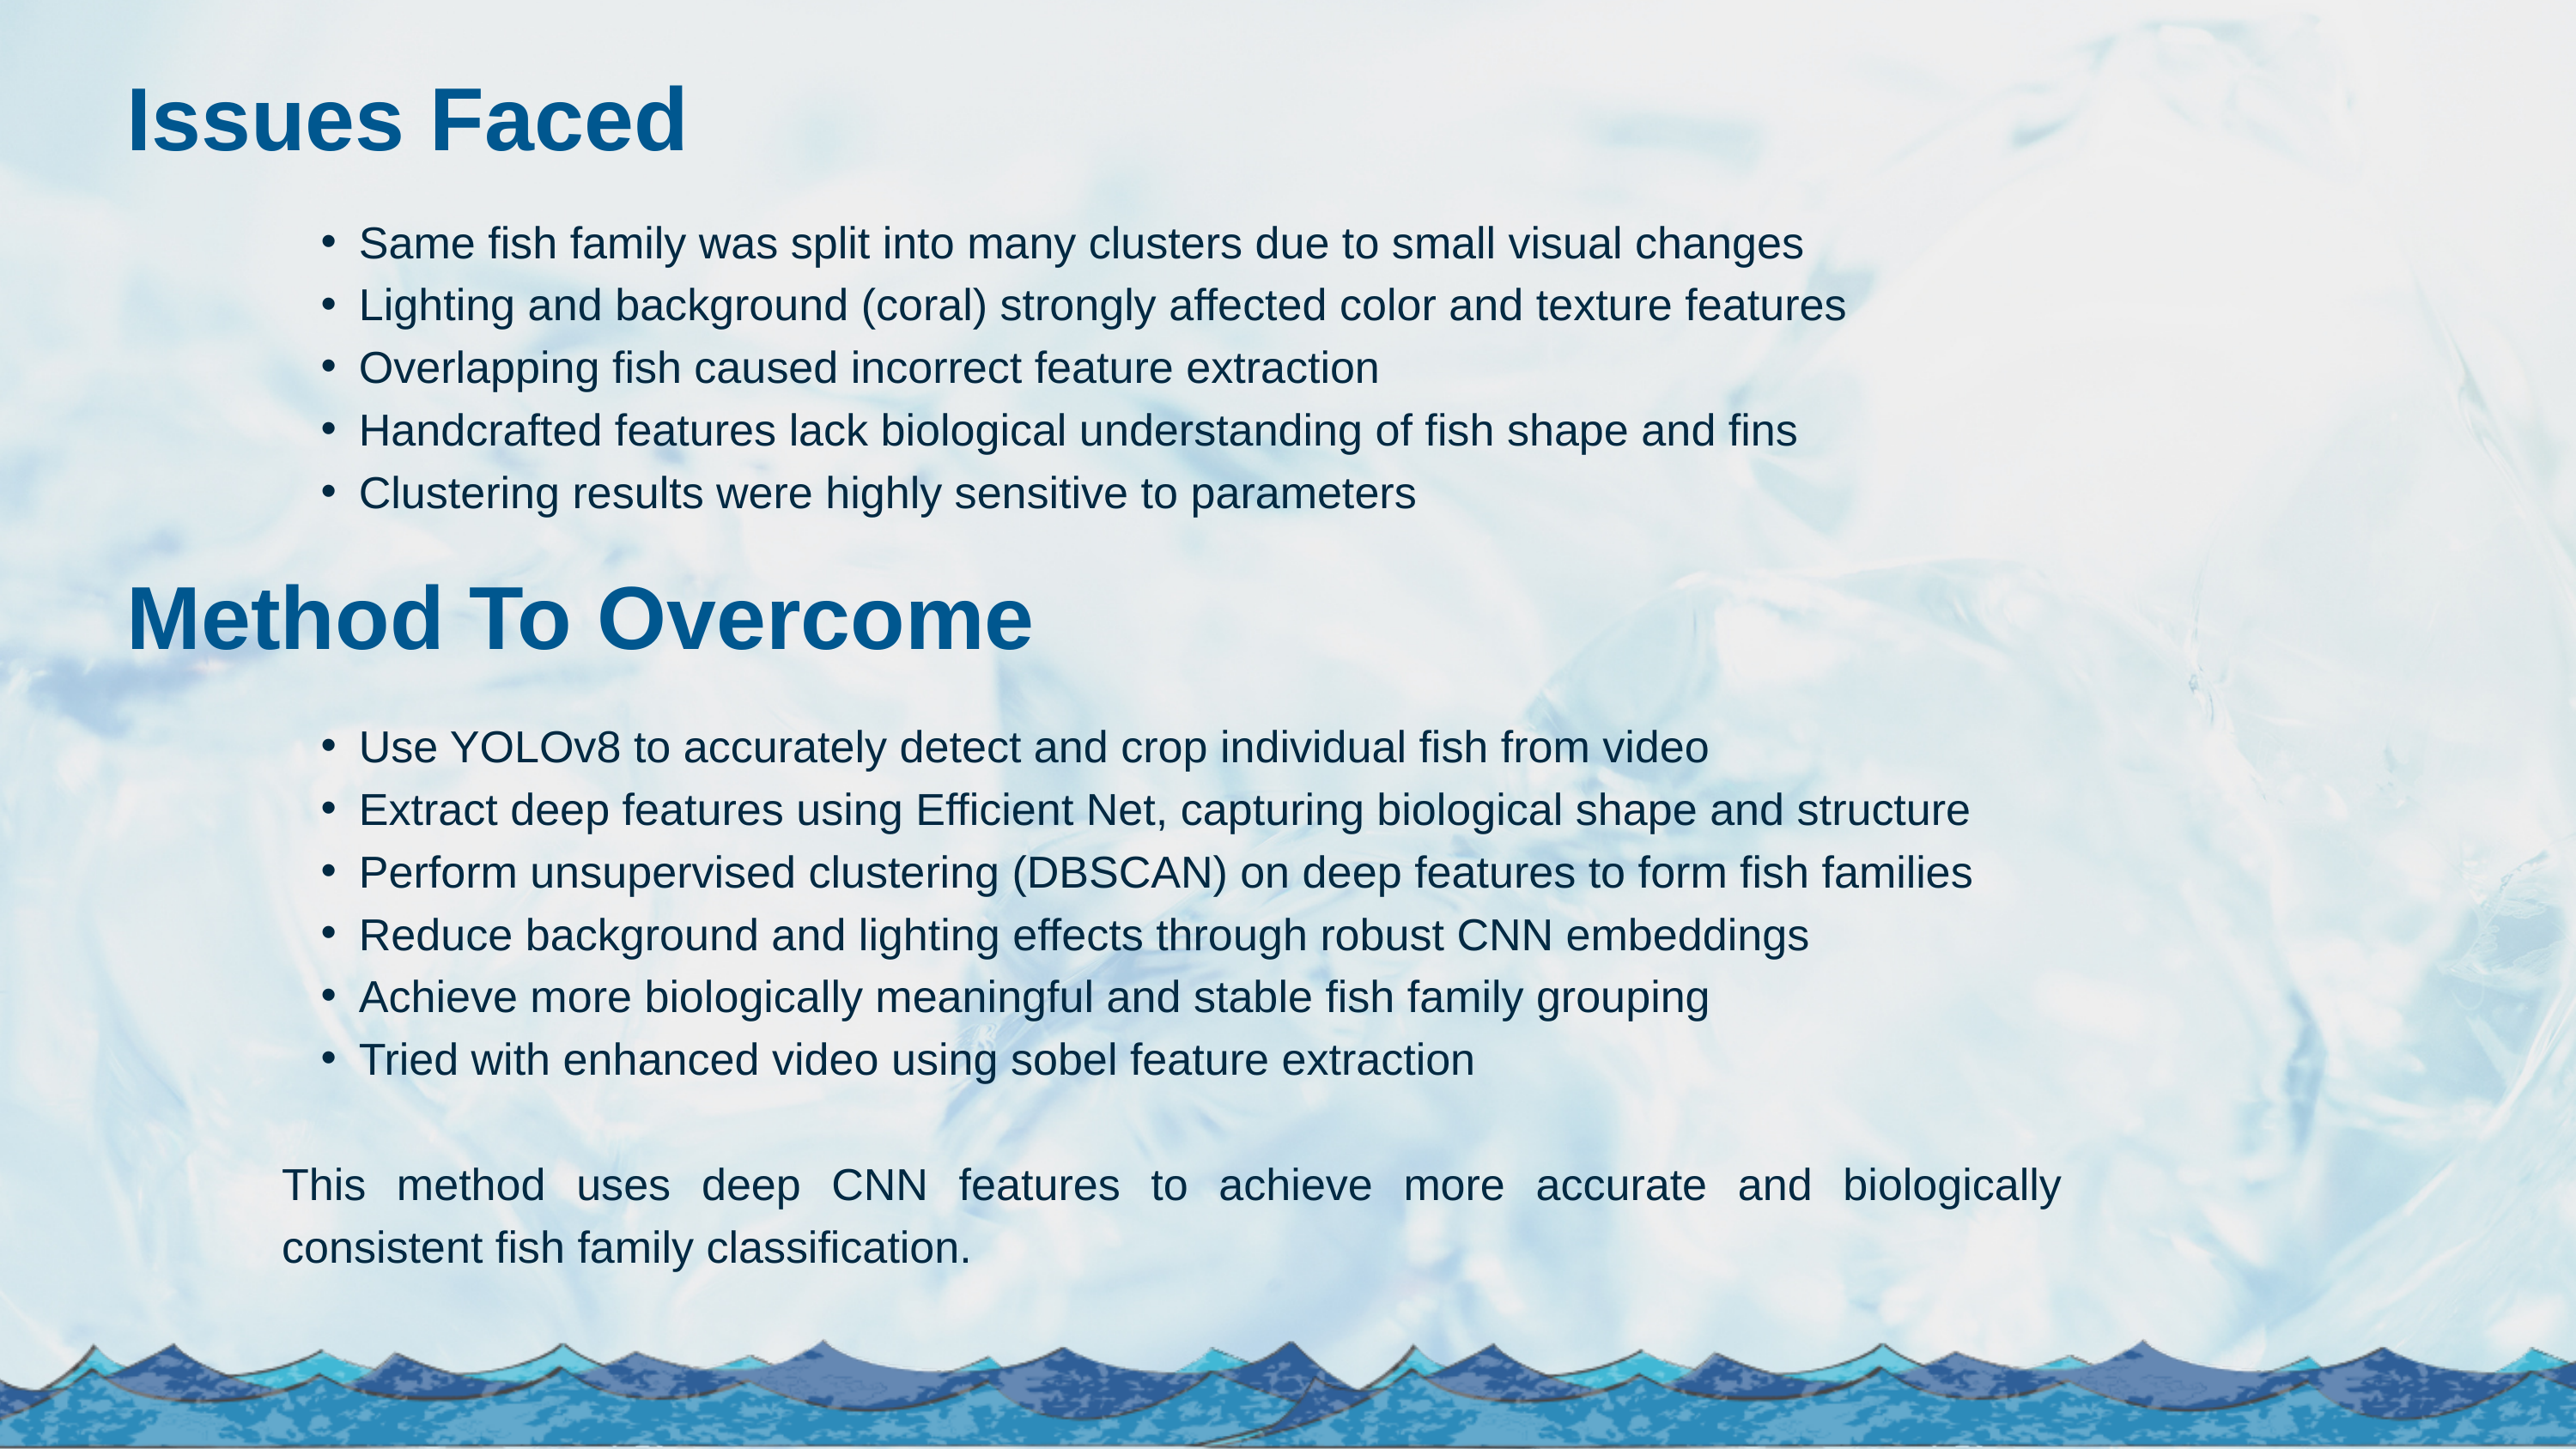

Issues Faced
Same fish family was split into many clusters due to small visual changes
Lighting and background (coral) strongly affected color and texture features
Overlapping fish caused incorrect feature extraction
Handcrafted features lack biological understanding of fish shape and fins
Clustering results were highly sensitive to parameters

Method To Overcome
Use YOLOv8 to accurately detect and crop individual fish from video
Extract deep features using Efficient Net, capturing biological shape and structure
Perform unsupervised clustering (DBSCAN) on deep features to form fish families
Reduce background and lighting effects through robust CNN embeddings
Achieve more biologically meaningful and stable fish family grouping
Tried with enhanced video using sobel feature extraction

This method uses deep CNN features to achieve more accurate and biologically consistent fish family classification.